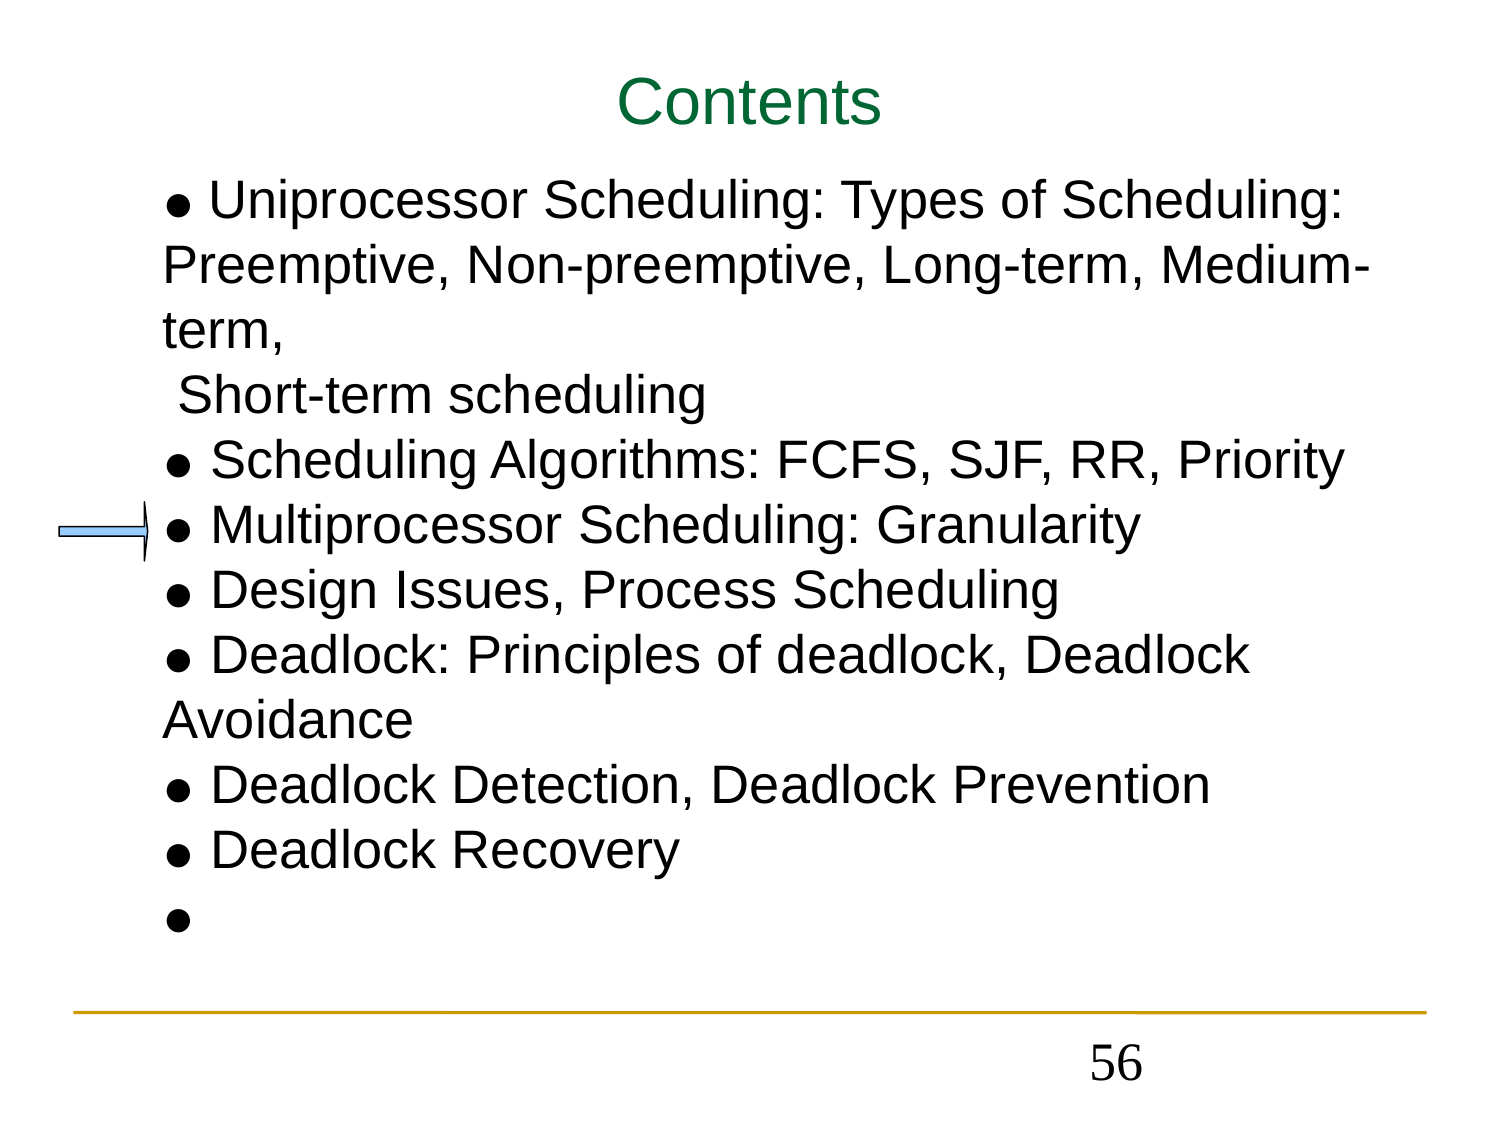

Contents
 Uniprocessor Scheduling: Types of Scheduling: Preemptive, Non-preemptive, Long-term, Medium-term,
 Short-term scheduling
 Scheduling Algorithms: FCFS, SJF, RR, Priority
 Multiprocessor Scheduling: Granularity
 Design Issues, Process Scheduling
 Deadlock: Principles of deadlock, Deadlock Avoidance
 Deadlock Detection, Deadlock Prevention
 Deadlock Recovery

56